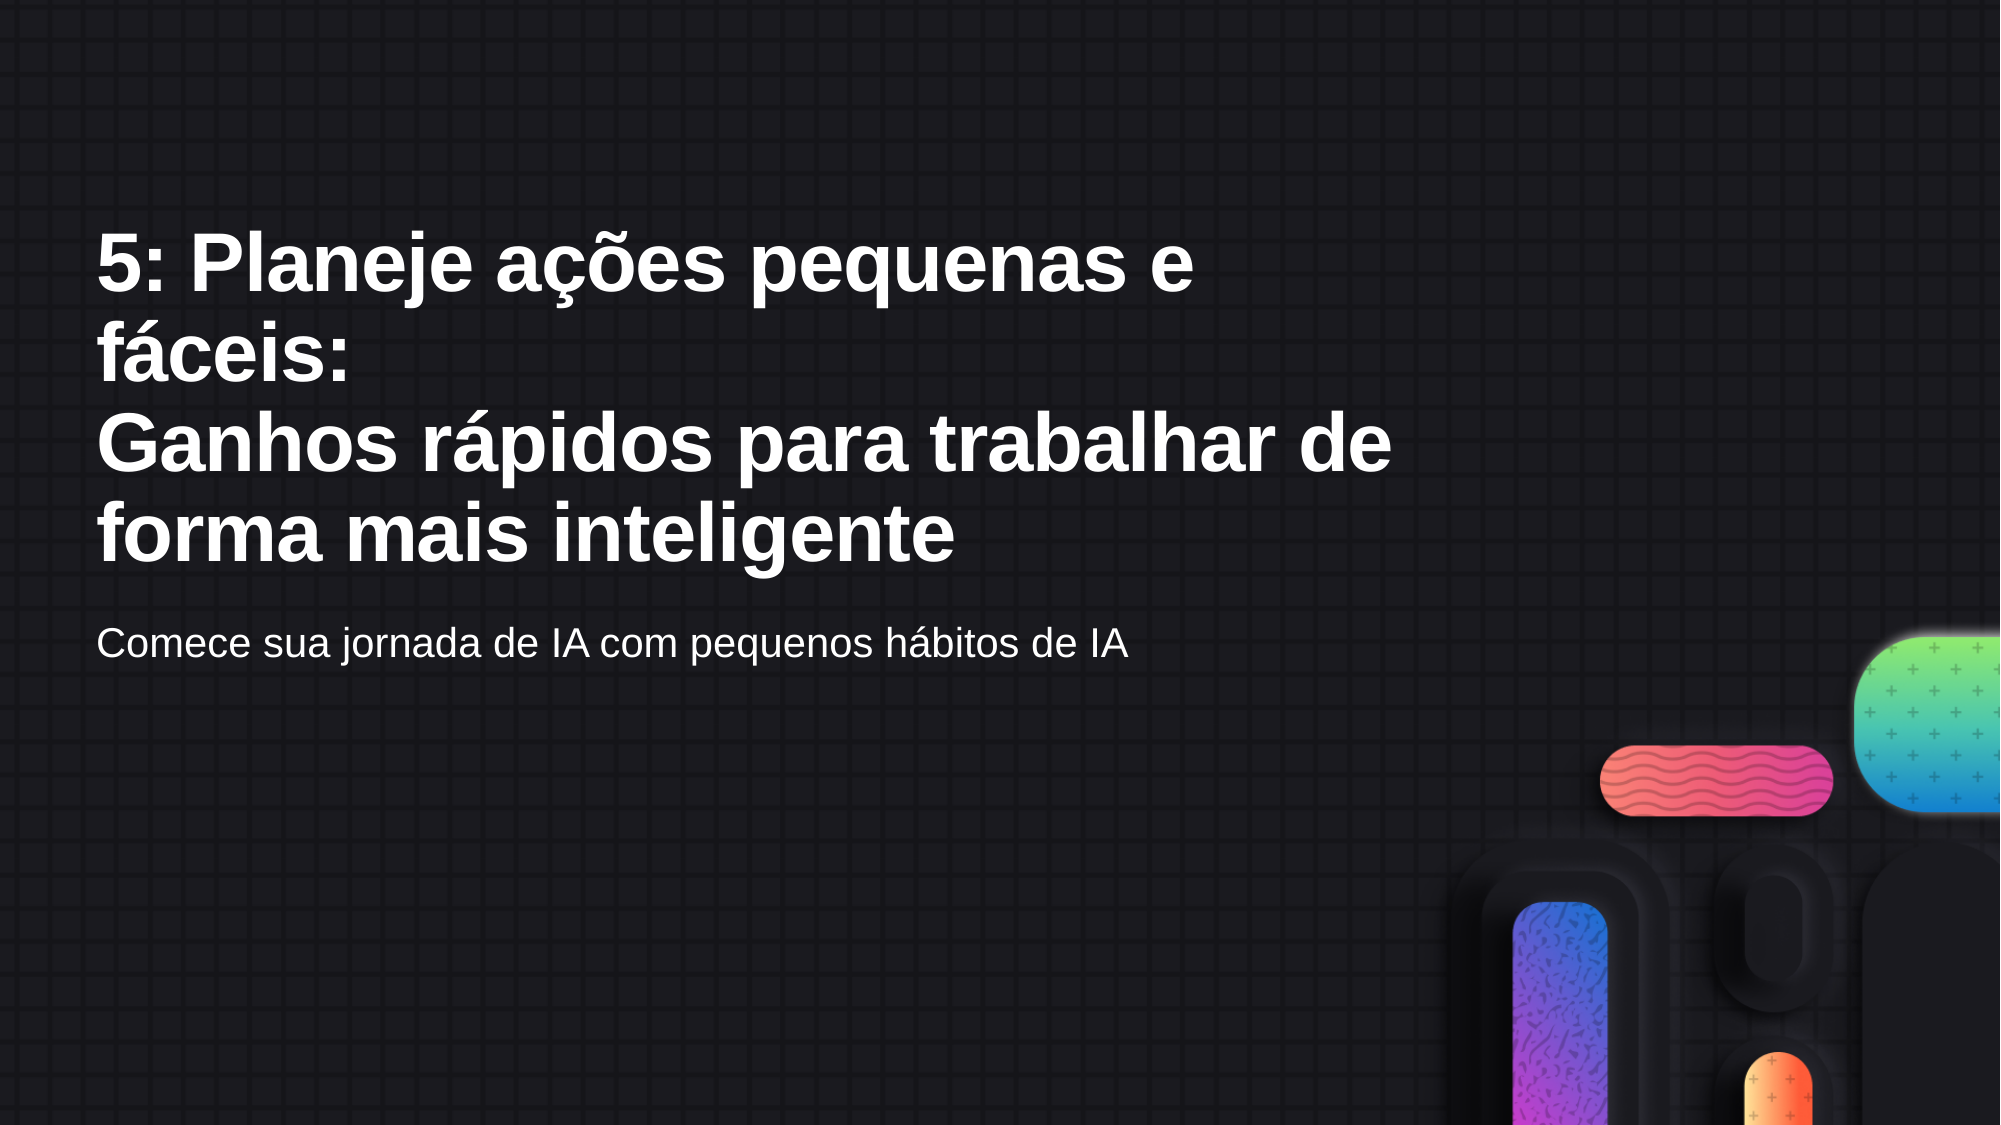

# 5: Planeje ações pequenas e fáceis: Ganhos rápidos para trabalhar de forma mais inteligente
Comece sua jornada de IA com pequenos hábitos de IA